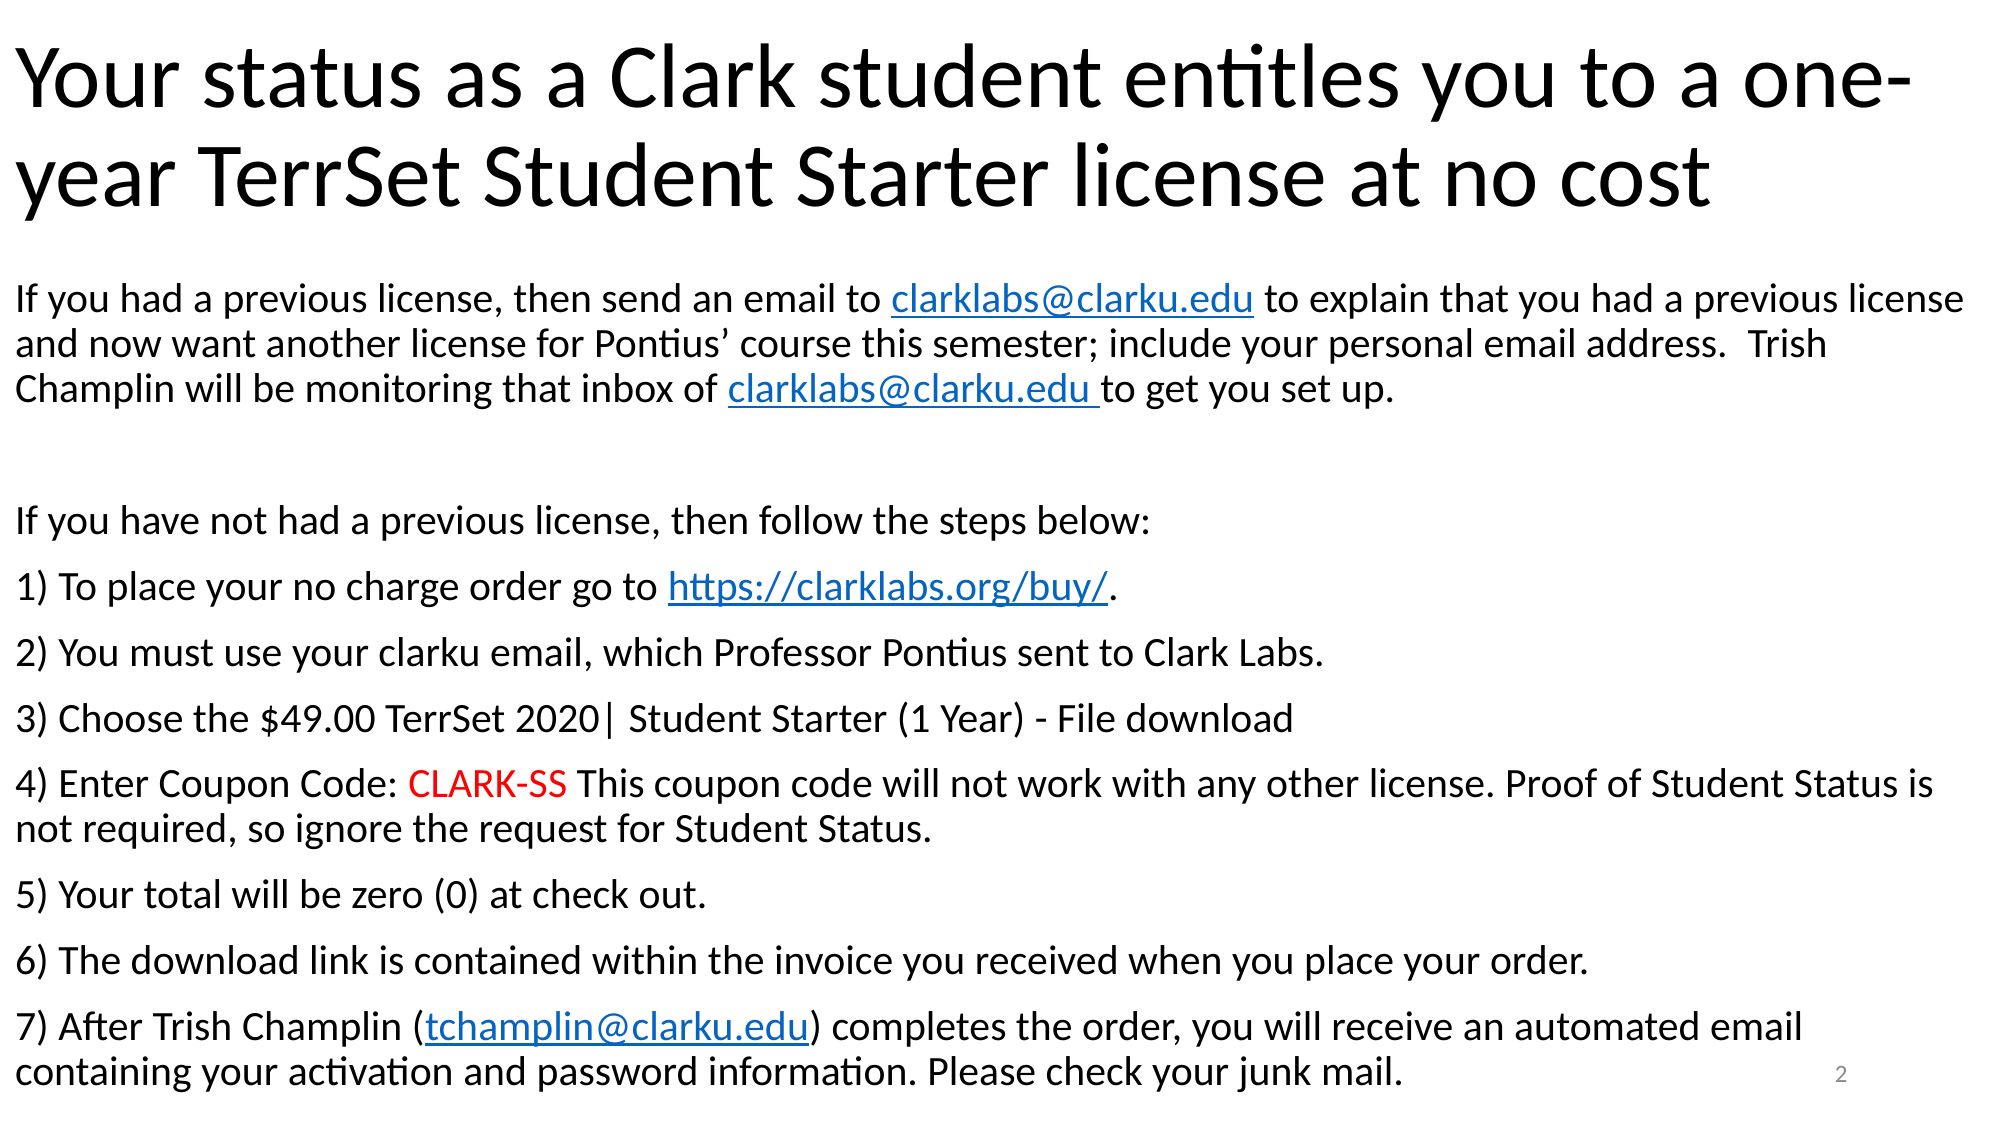

# Your status as a Clark student entitles you to a one-year TerrSet Student Starter license at no cost
If you had a previous license, then send an email to clarklabs@clarku.edu to explain that you had a previous license and now want another license for Pontius’ course this semester; include your personal email address.  Trish Champlin will be monitoring that inbox of clarklabs@clarku.edu to get you set up.

If you have not had a previous license, then follow the steps below:
1) To place your no charge order go to https://clarklabs.org/buy/.
2) You must use your clarku email, which Professor Pontius sent to Clark Labs.
3) Choose the $49.00 TerrSet 2020| Student Starter (1 Year) - File download
4) Enter Coupon Code: CLARK-SS This coupon code will not work with any other license. Proof of Student Status is not required, so ignore the request for Student Status.
5) Your total will be zero (0) at check out.
6) The download link is contained within the invoice you received when you place your order.
7) After Trish Champlin (tchamplin@clarku.edu) completes the order, you will receive an automated email containing your activation and password information. Please check your junk mail.
2